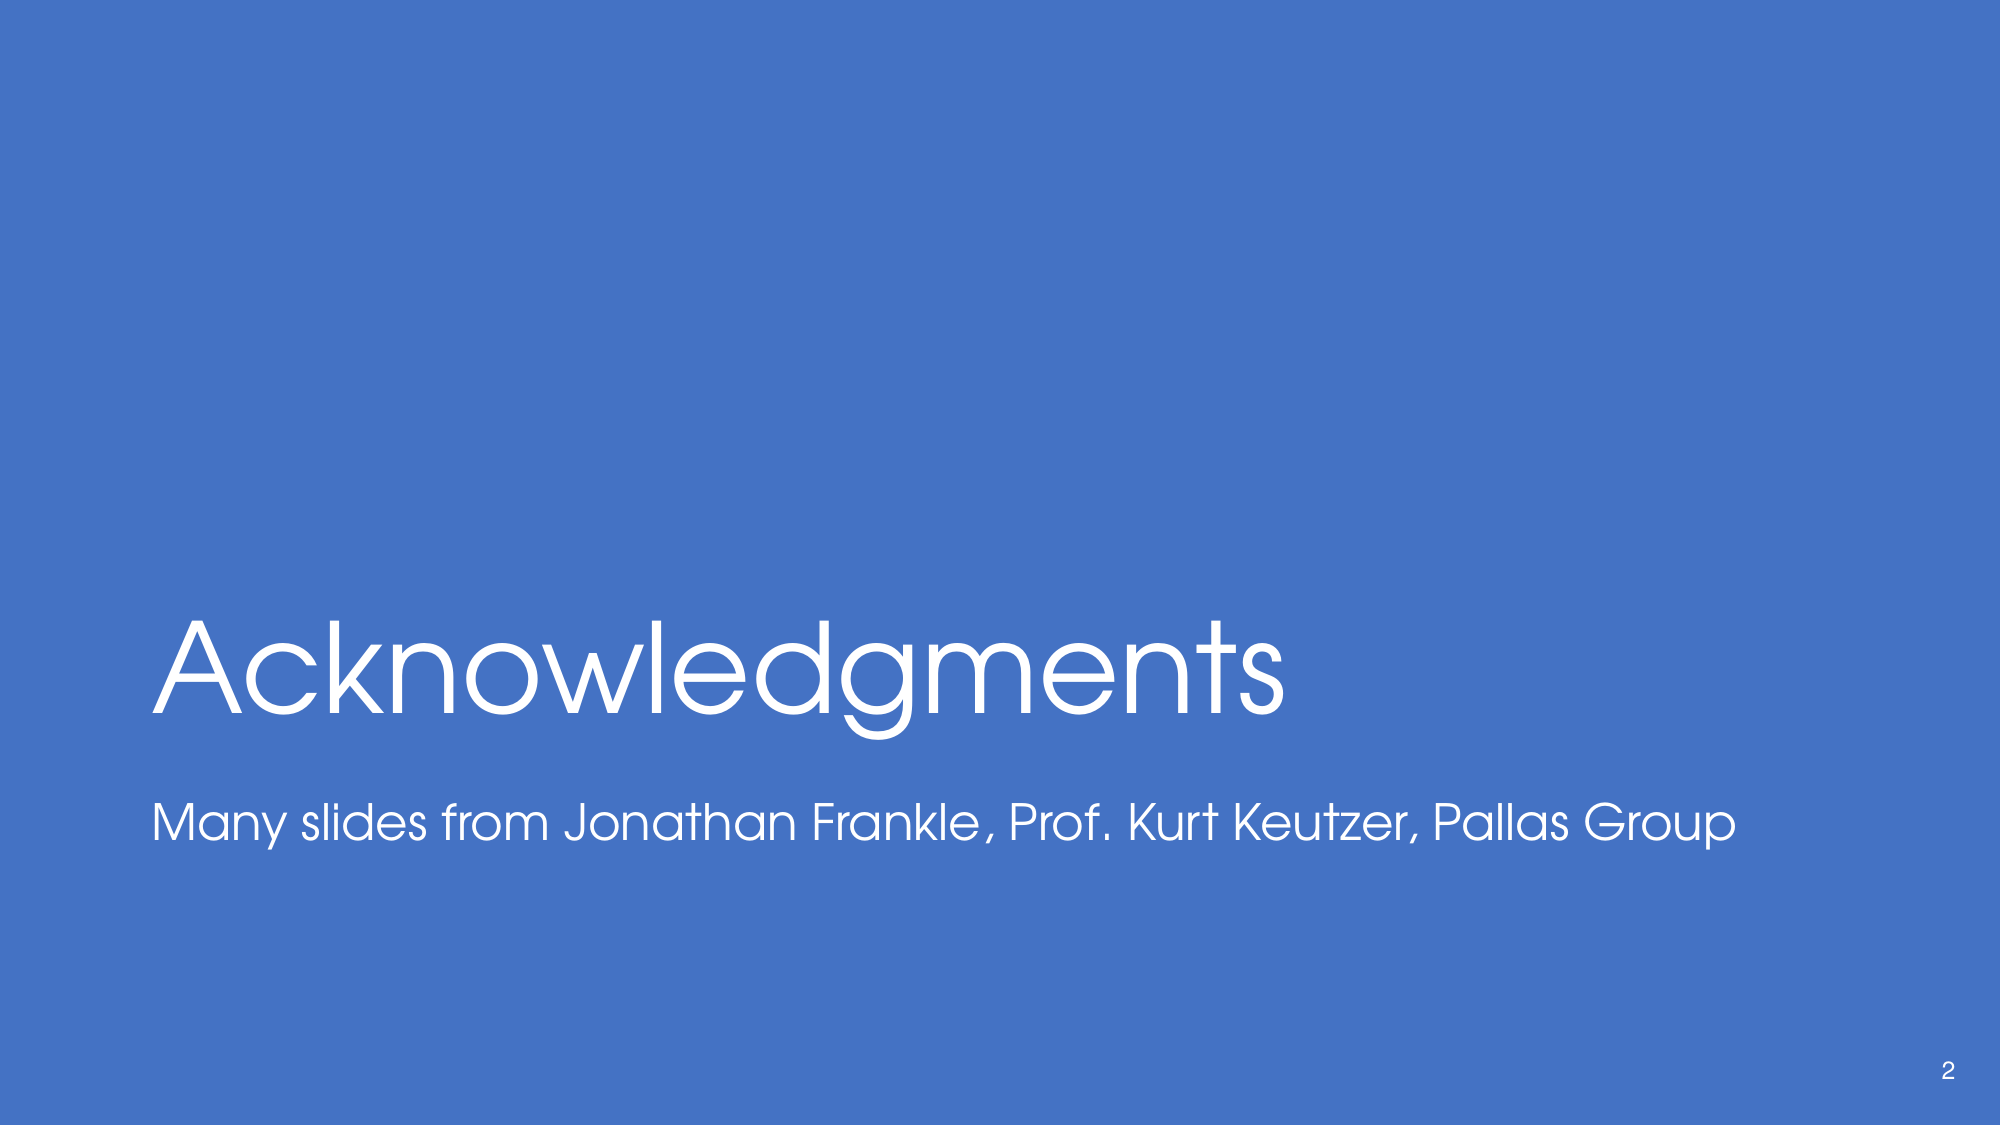

# Acknowledgments
Many slides from Jonathan Frankle, Prof. Kurt Keutzer, Pallas Group
2